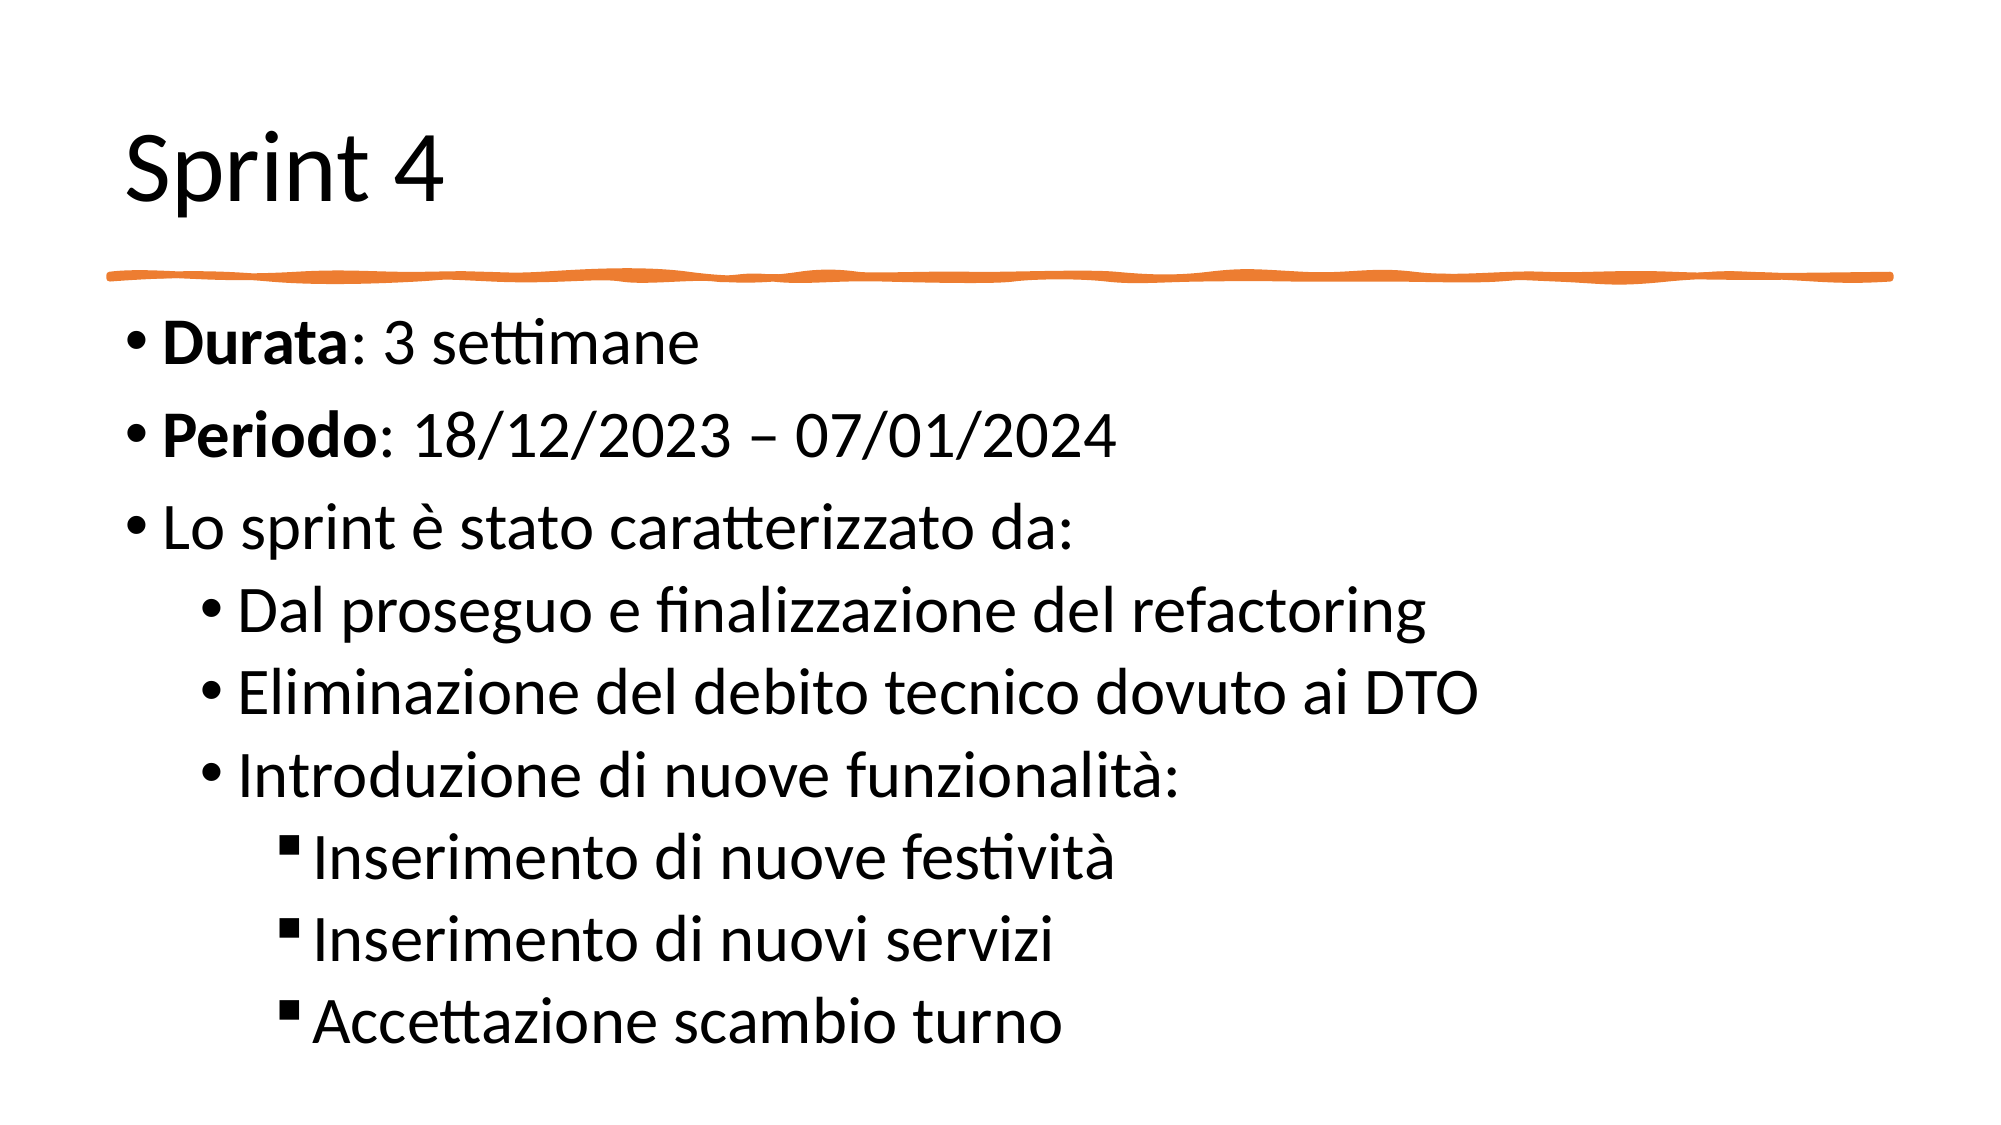

# Sprint 4

Durata: 3 settimane
Periodo: 18/12/2023 – 07/01/2024
Lo sprint è stato caratterizzato da:
Dal proseguo e finalizzazione del refactoring
Eliminazione del debito tecnico dovuto ai DTO
Introduzione di nuove funzionalità:
Inserimento di nuove festività
Inserimento di nuovi servizi
Accettazione scambio turno